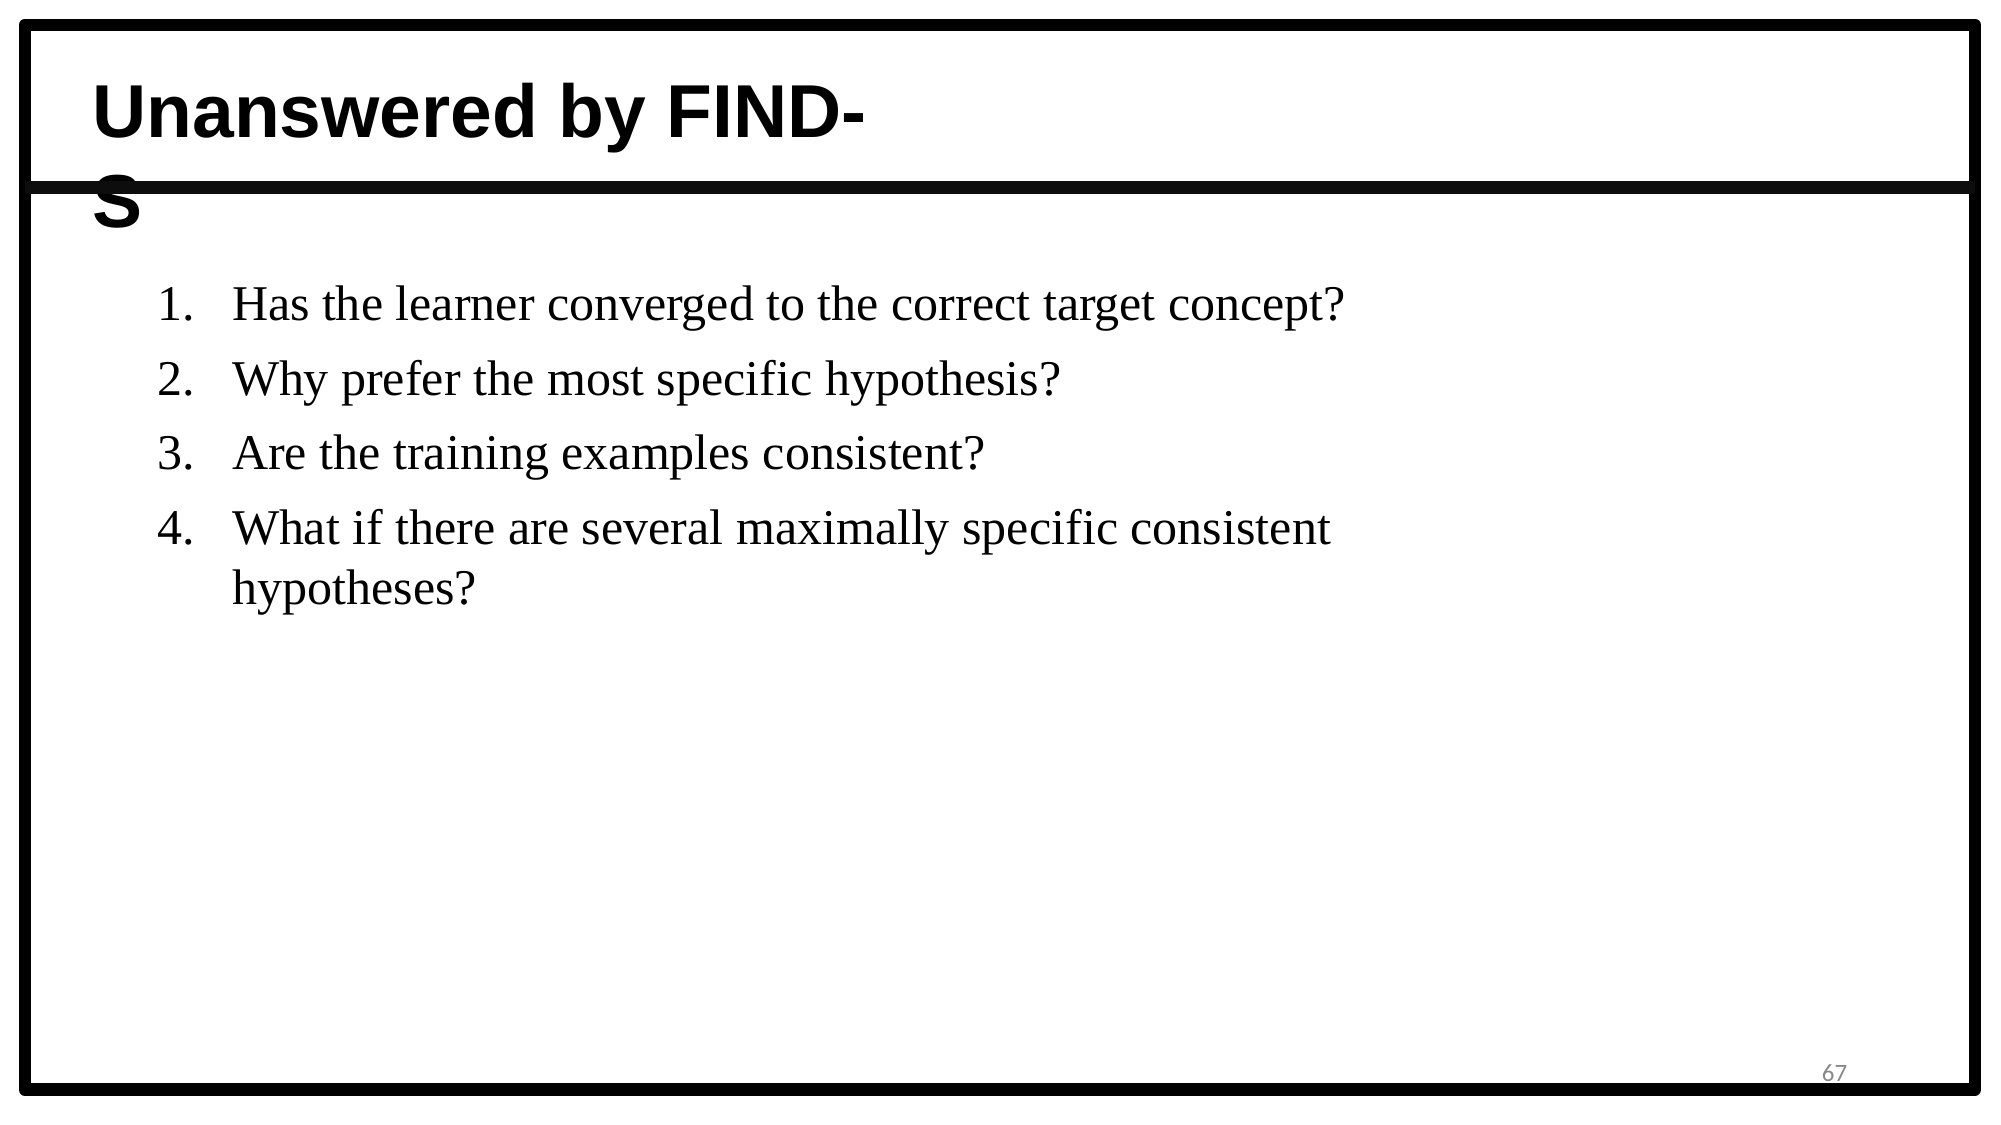

# Unanswered by FIND-S
Has the learner converged to the correct target concept?
Why prefer the most specific hypothesis?
Are the training examples consistent?
What if there are several maximally specific consistent hypotheses?
67